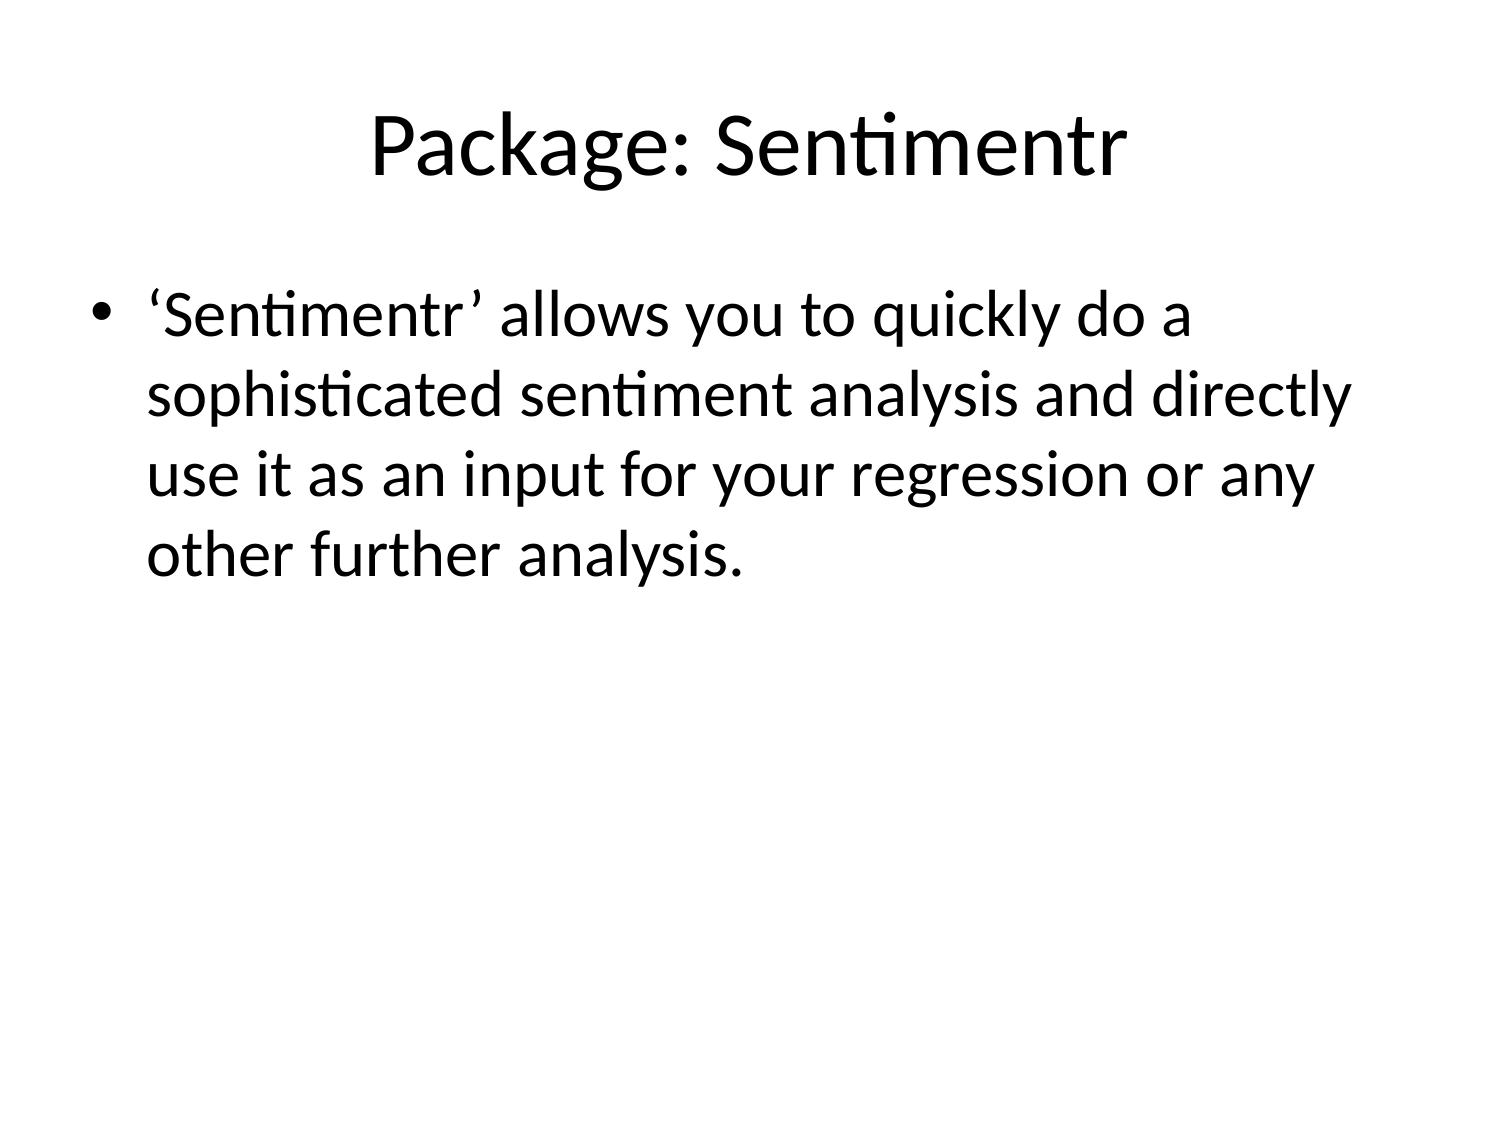

# Package: Sentimentr
‘Sentimentr’ allows you to quickly do a sophisticated sentiment analysis and directly use it as an input for your regression or any other further analysis.